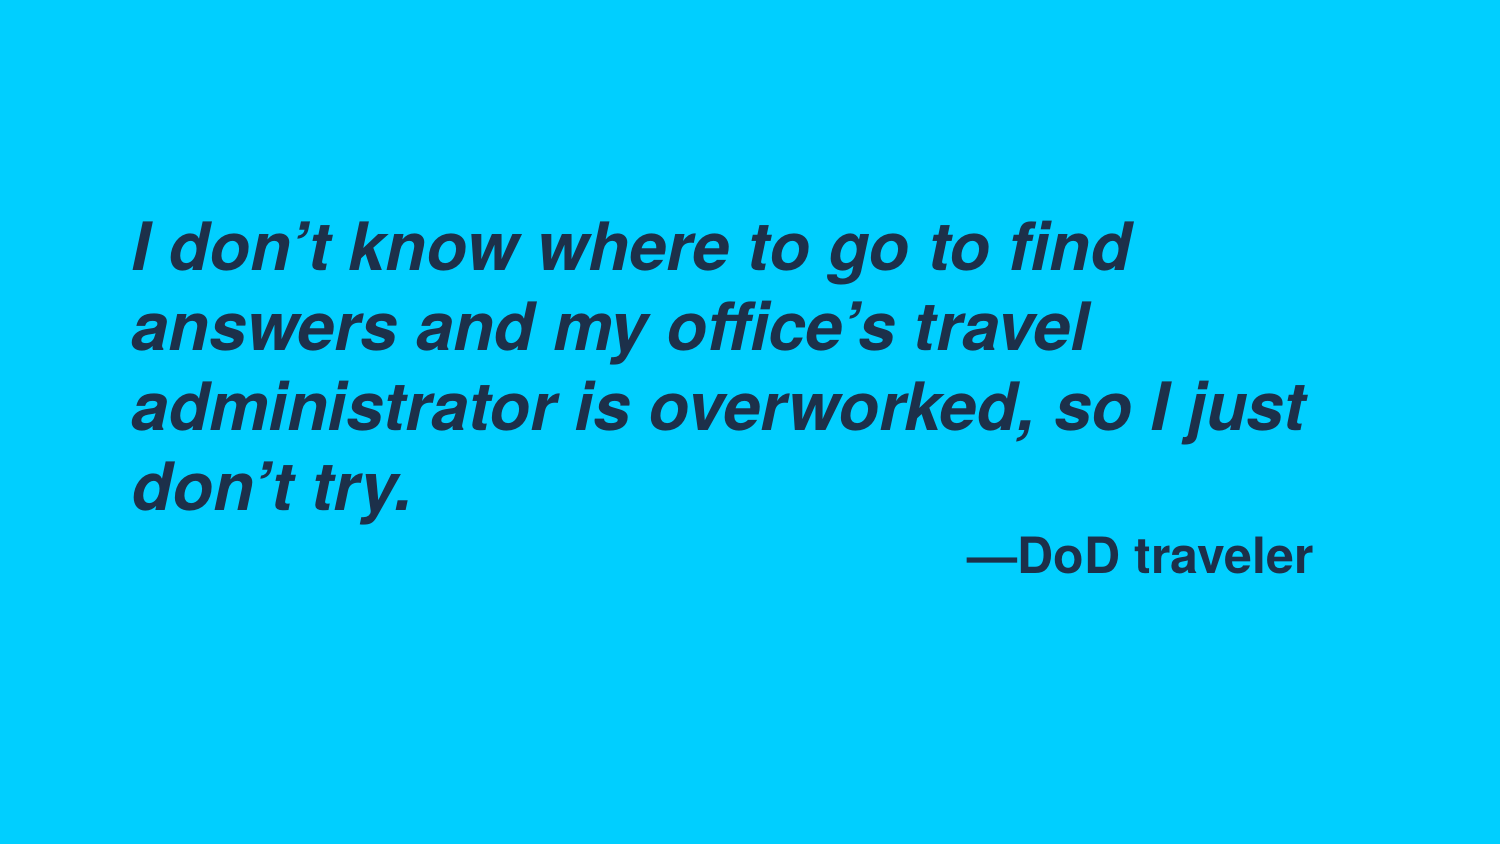

# I don’t know where to go to find answers and my office’s travel administrator is overworked, so I just don’t try.
—DoD traveler